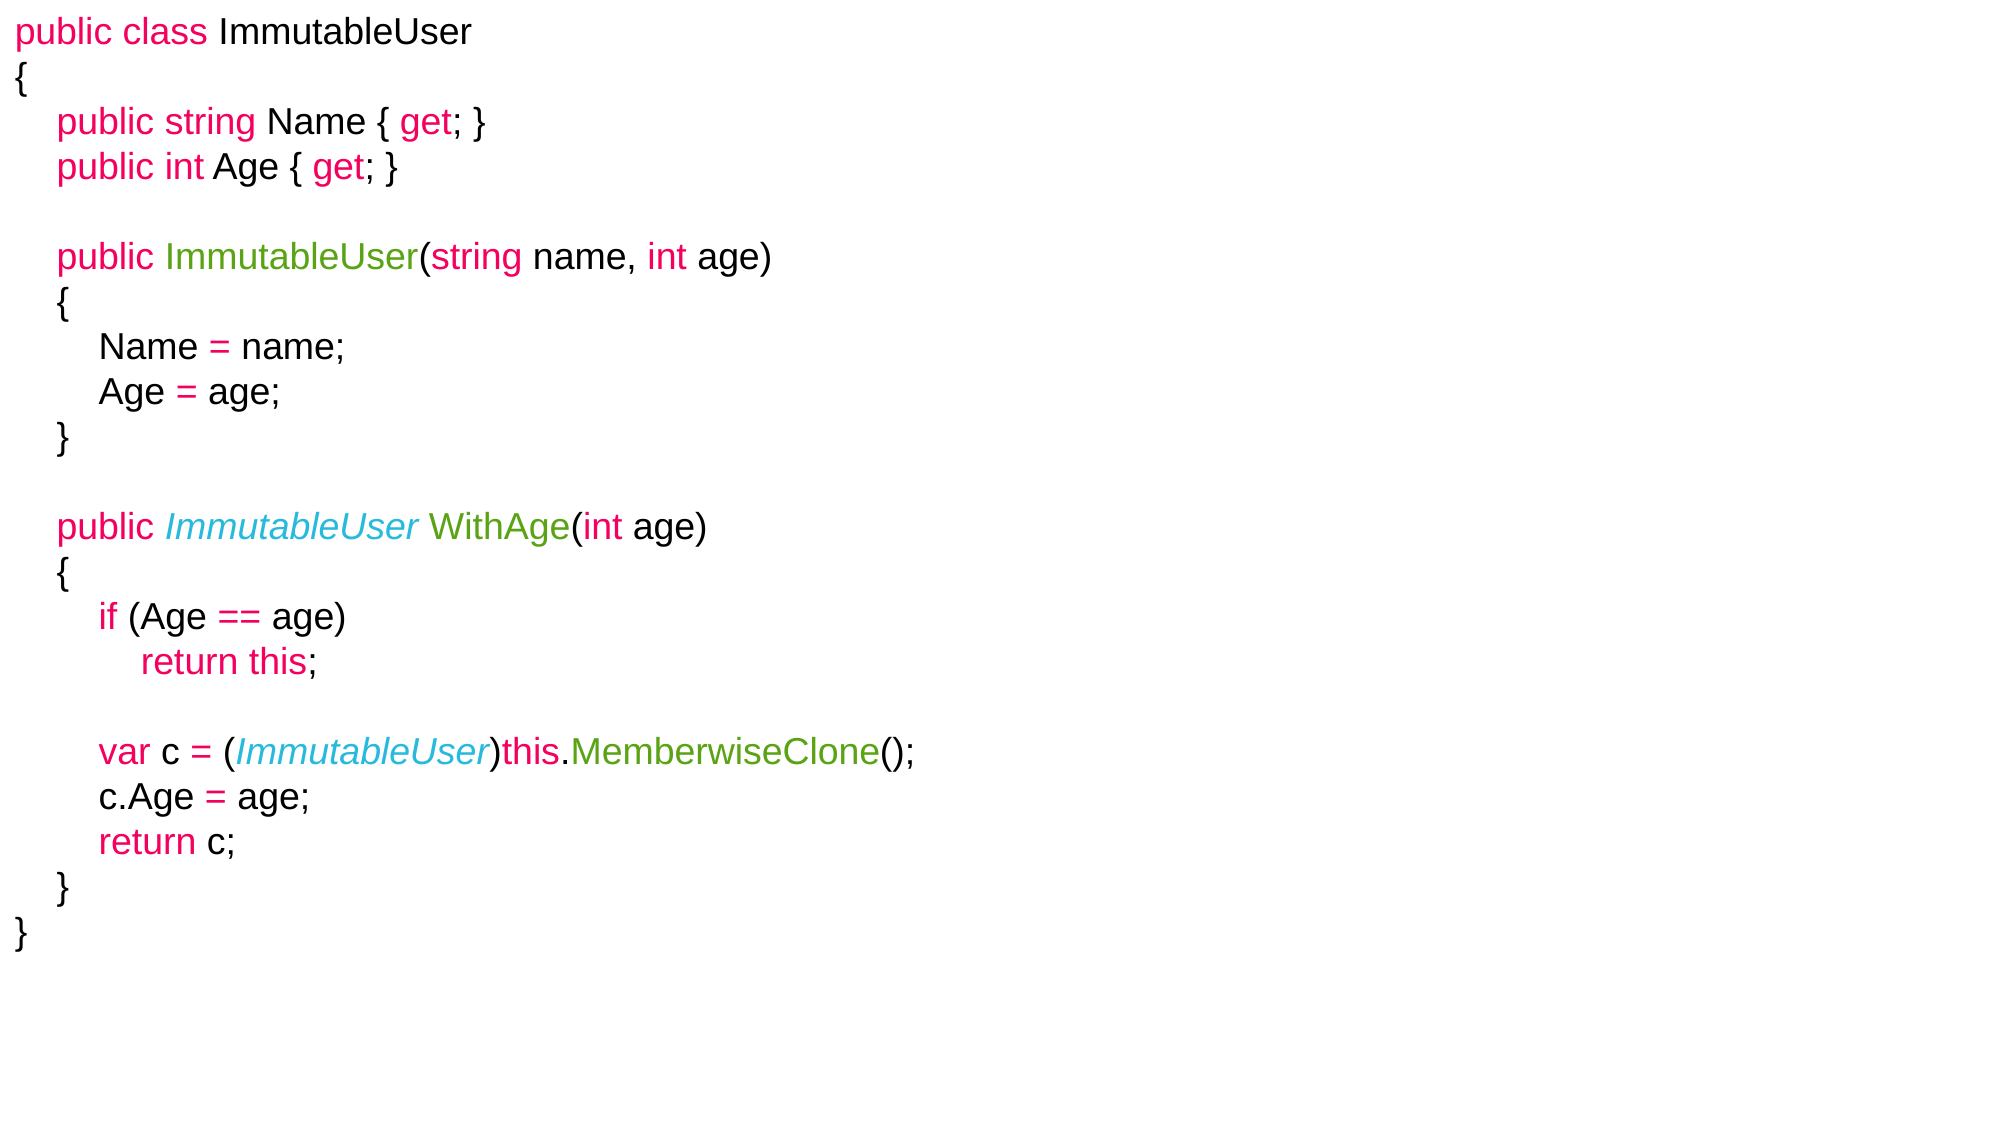

public class ImmutableUser
{
    public string Name { get; }
    public int Age { get; }

    public ImmutableUser(string name, int age)
    {
        Name = name;
        Age = age;
    }

    public ImmutableUser WithAge(int age)
    {
        if (Age == age)
            return this;

        var c = (ImmutableUser)this.MemberwiseClone();
        c.Age = age;
        return c;
    }
}